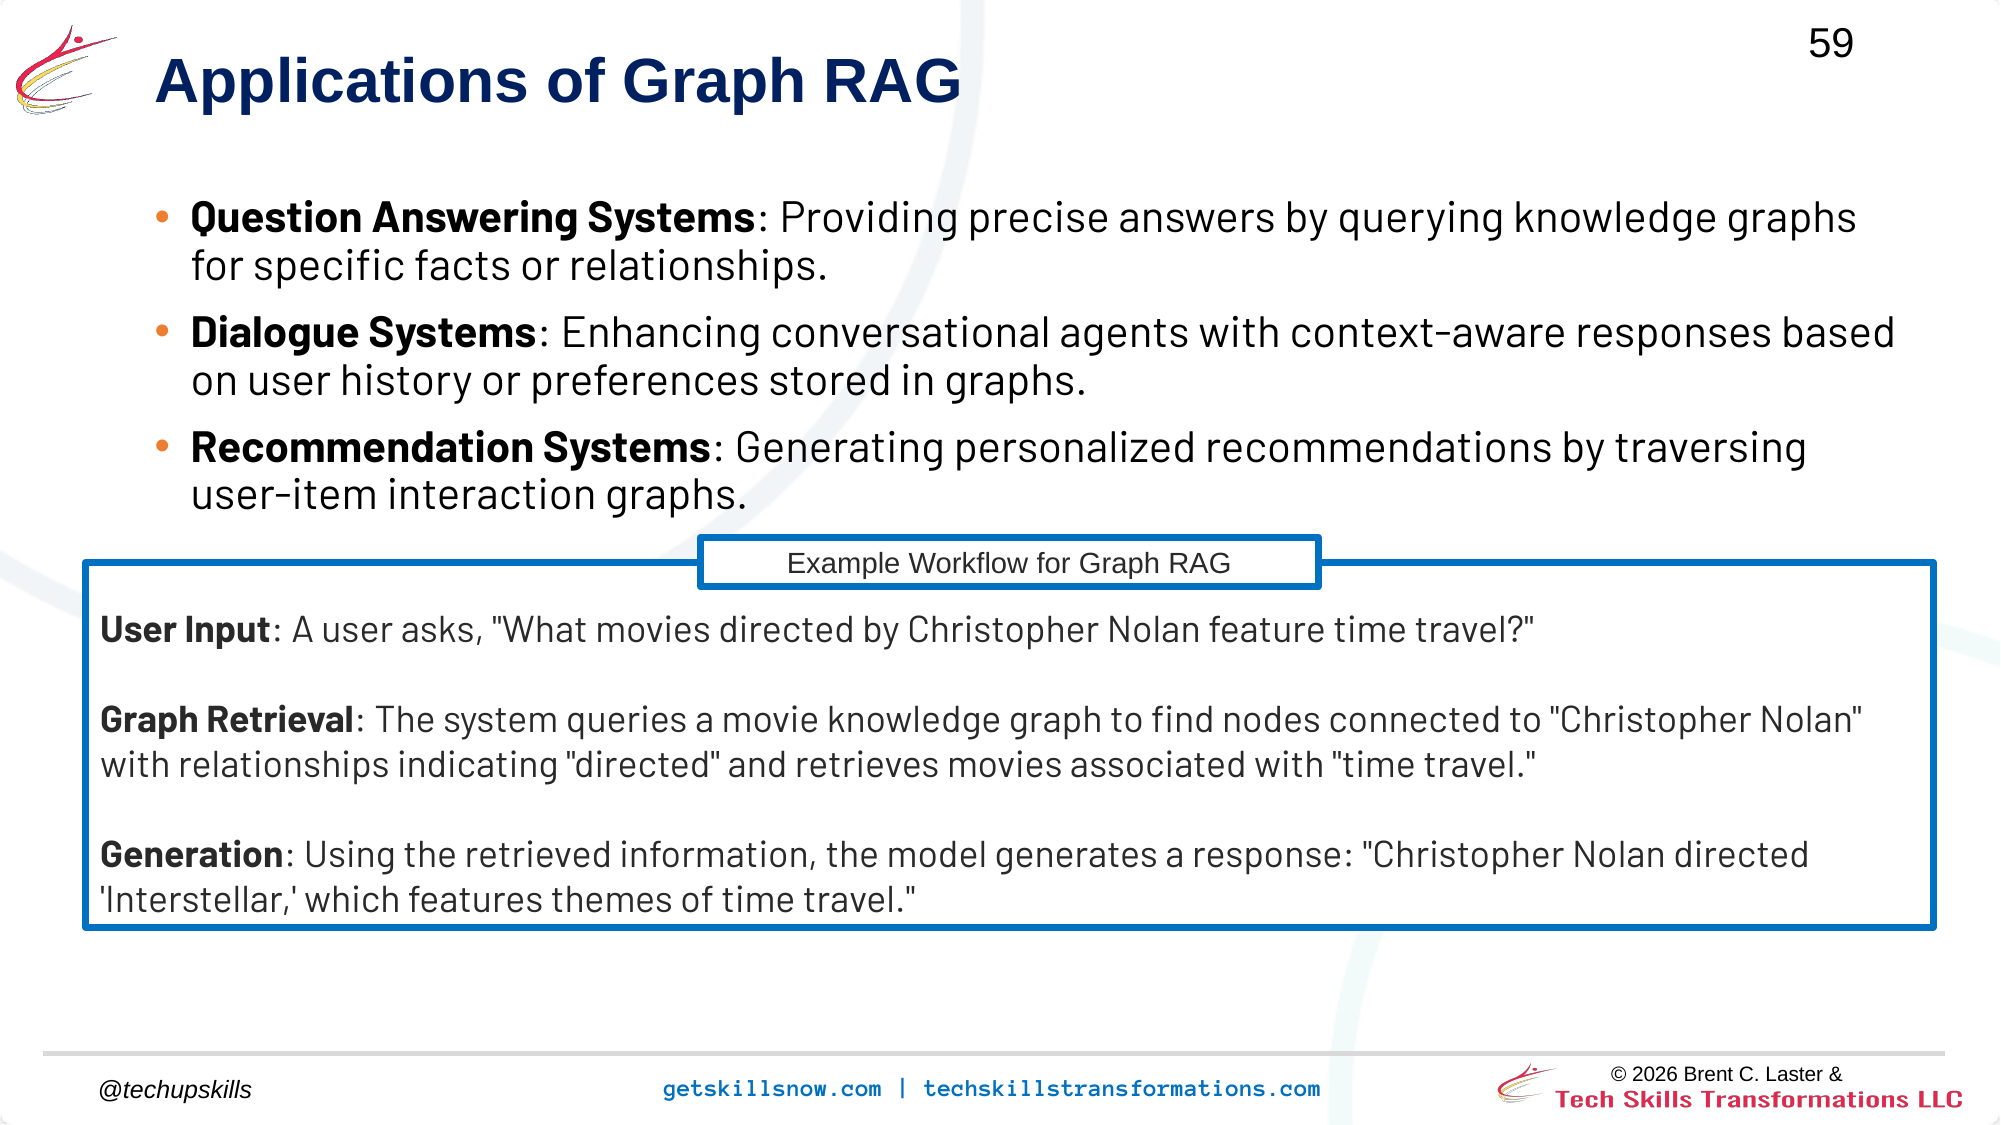

# Applications of Graph RAG
Question Answering Systems: Providing precise answers by querying knowledge graphs for specific facts or relationships.
Dialogue Systems: Enhancing conversational agents with context-aware responses based on user history or preferences stored in graphs.
Recommendation Systems: Generating personalized recommendations by traversing user-item interaction graphs.

Example Workflow for Graph RAG

User Input: A user asks, "What movies directed by Christopher Nolan feature time travel?"

Graph Retrieval: The system queries a movie knowledge graph to find nodes connected to "Christopher Nolan" with relationships indicating "directed" and retrieves movies associated with "time travel."

Generation: Using the retrieved information, the model generates a response: "Christopher Nolan directed 'Interstellar,' which features themes of time travel."